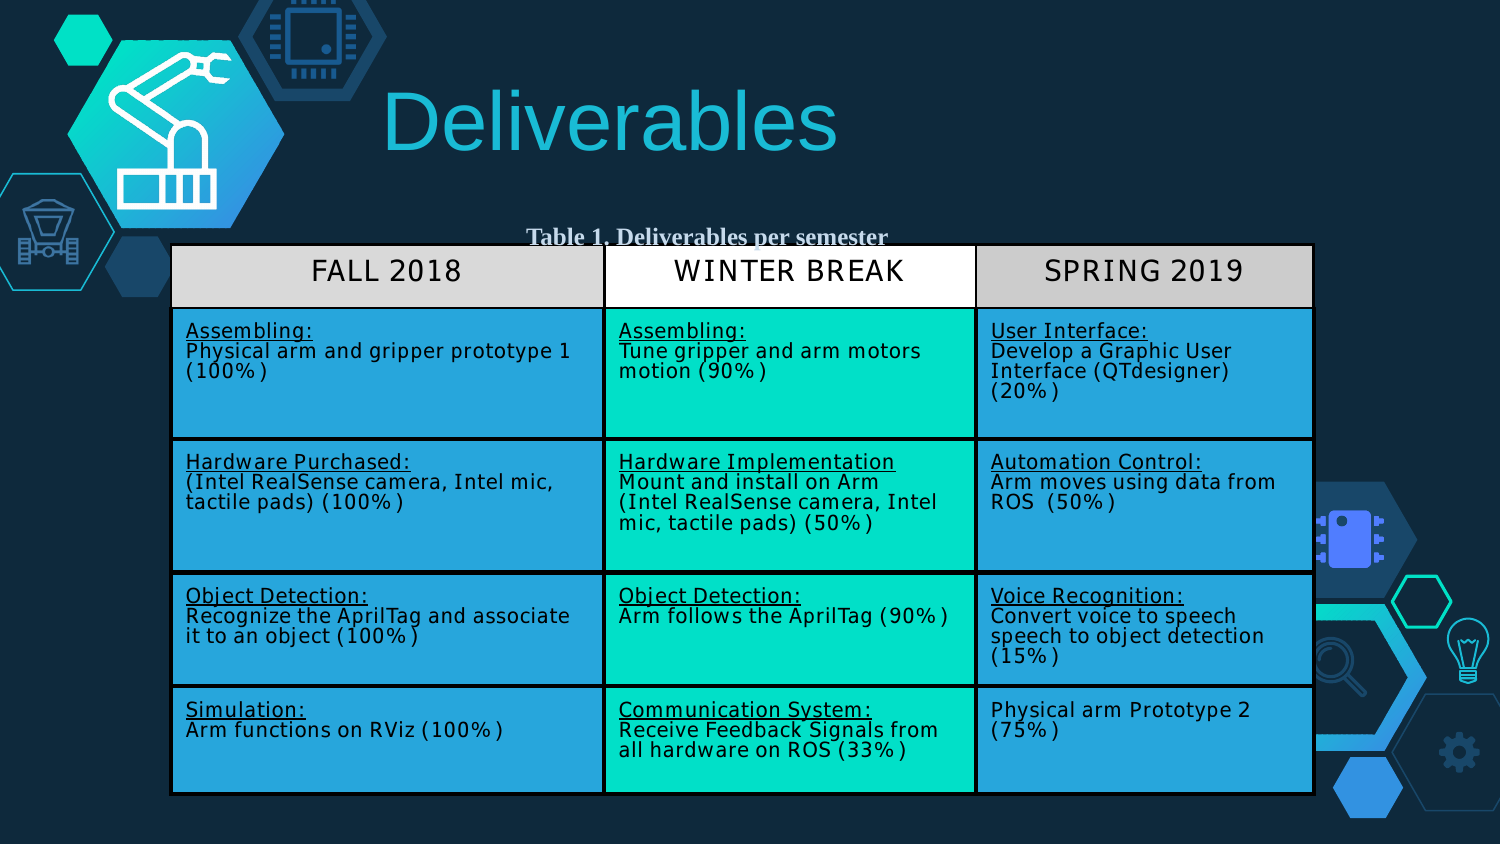

# Deliverables
Table 1. Deliverables per semester
| FALL 2018 | WINTER BREAK | SPRING 2019 |
| --- | --- | --- |
| Assembling: Physical arm and gripper prototype 1 (100%) | Assembling: Tune gripper and arm motors motion (90%) | User Interface: Develop a Graphic User Interface (QTdesigner) (20%) |
| Hardware Purchased: (Intel RealSense camera, Intel mic, tactile pads) (100%) | Hardware Implementation Mount and install on Arm (Intel RealSense camera, Intel mic, tactile pads) (50%) | Automation Control: Arm moves using data from ROS (50%) |
| Object Detection: Recognize the AprilTag and associate it to an object (100%) | Object Detection: Arm follows the AprilTag (90%) | Voice Recognition: Convert voice to speech speech to object detection (15%) |
| Simulation: Arm functions on RViz (100%) | Communication System: Receive Feedback Signals from all hardware on ROS (33%) | Physical arm Prototype 2 (75%) |